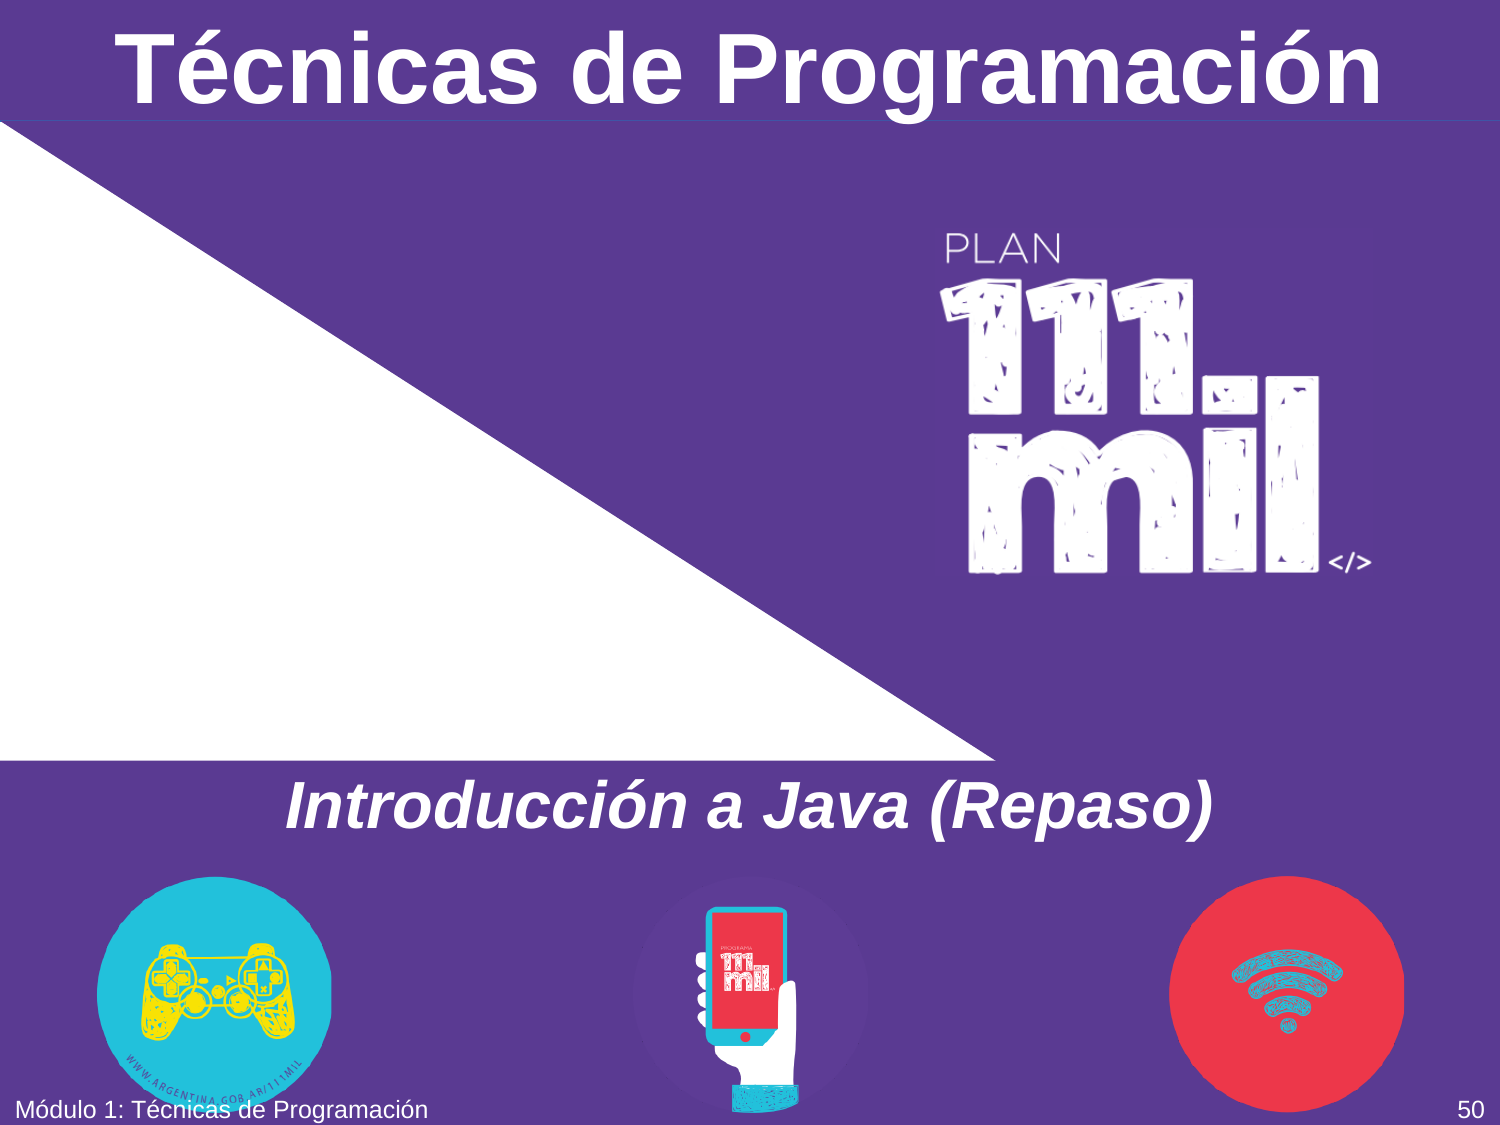

# Técnicas de Programación
Introducción a Java (Repaso)
Módulo 1: Técnicas de Programación
50